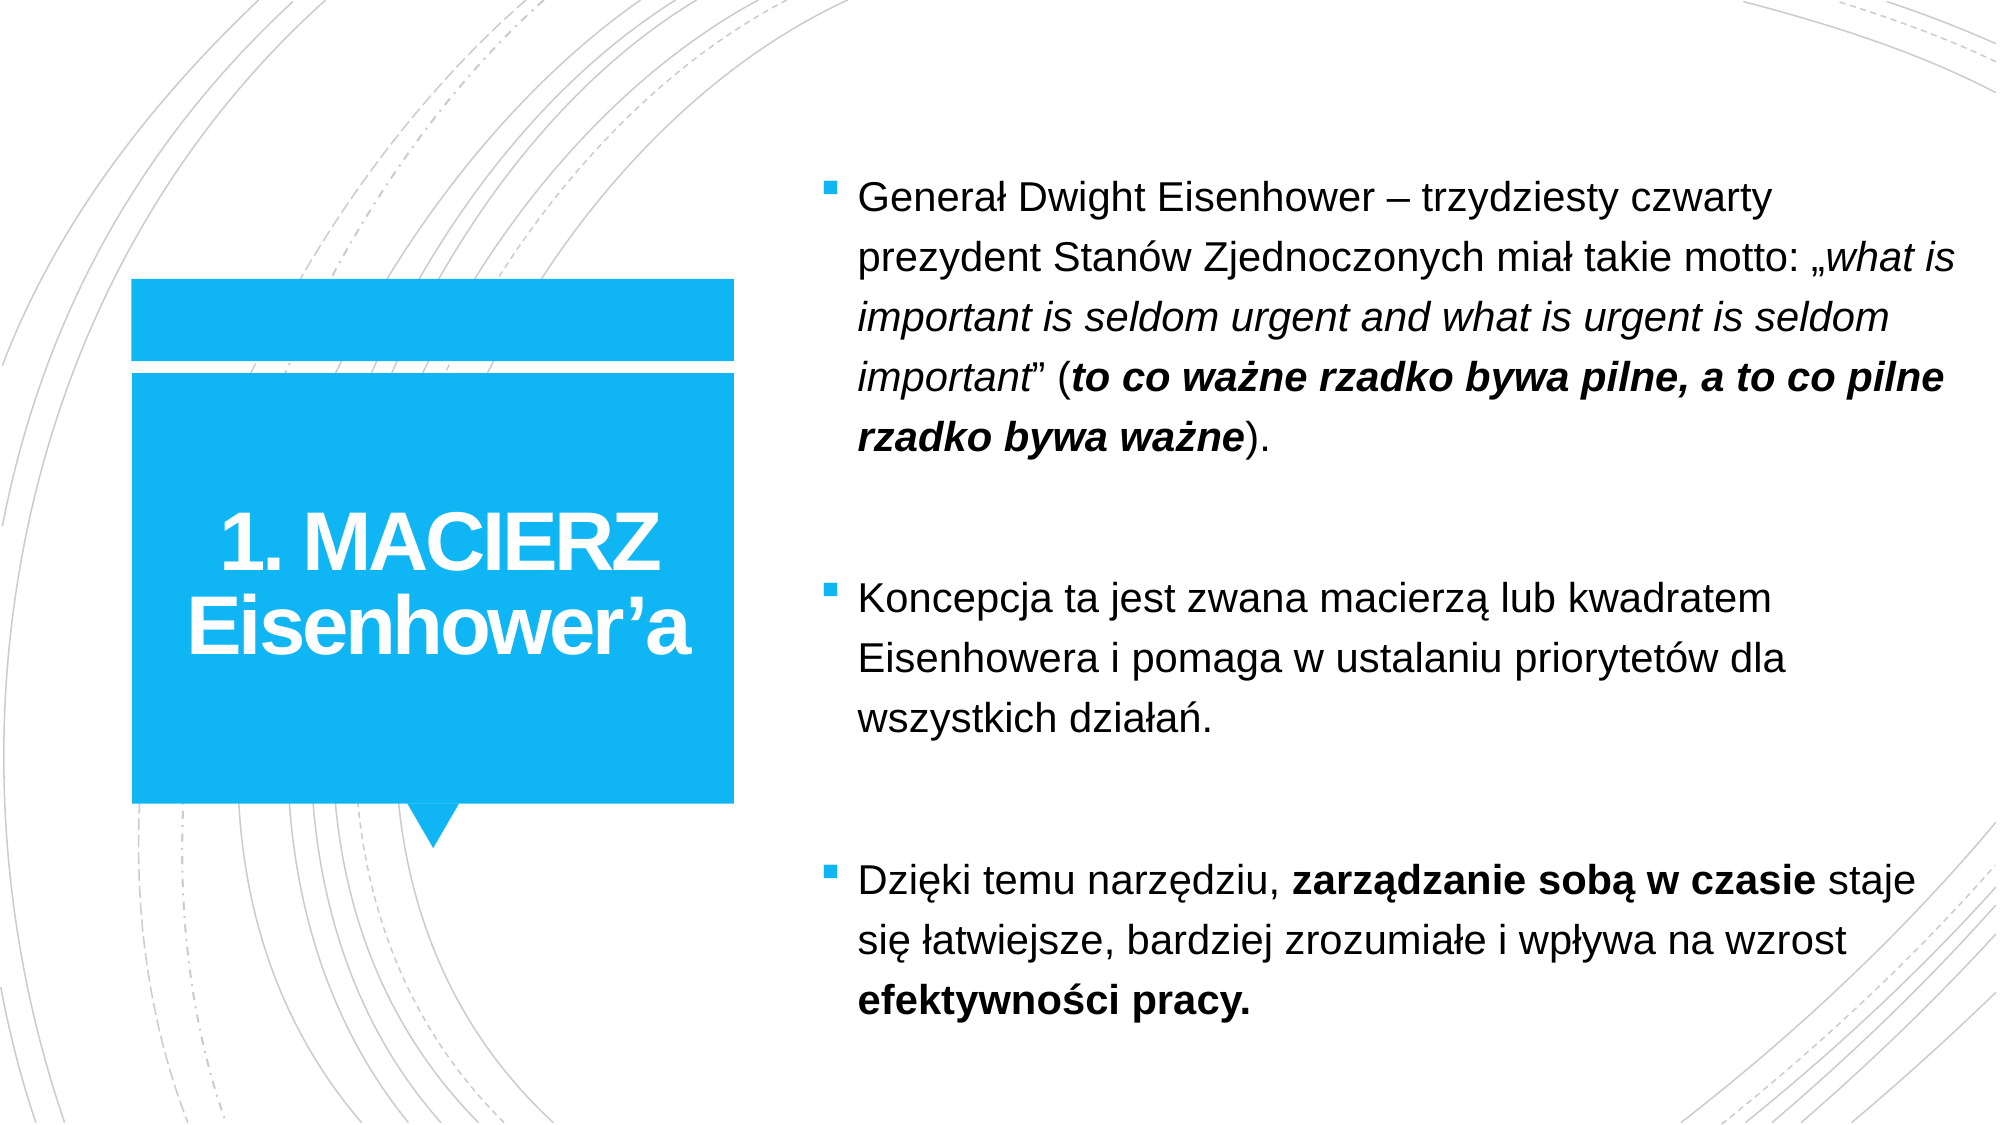

Generał Dwight Eisenhower – trzydziesty czwarty prezydent Stanów Zjednoczonych miał takie motto: „what is important is seldom urgent and what is urgent is seldom important” (to co ważne rzadko bywa pilne, a to co pilne rzadko bywa ważne).

Koncepcja ta jest zwana macierzą lub kwadratem Eisenhowera i pomaga w ustalaniu priorytetów dla wszystkich działań.

Dzięki temu narzędziu, zarządzanie sobą w czasie staje się łatwiejsze, bardziej zrozumiałe i wpływa na wzrost efektywności pracy.

# 1. MACIERZ Eisenhower’a